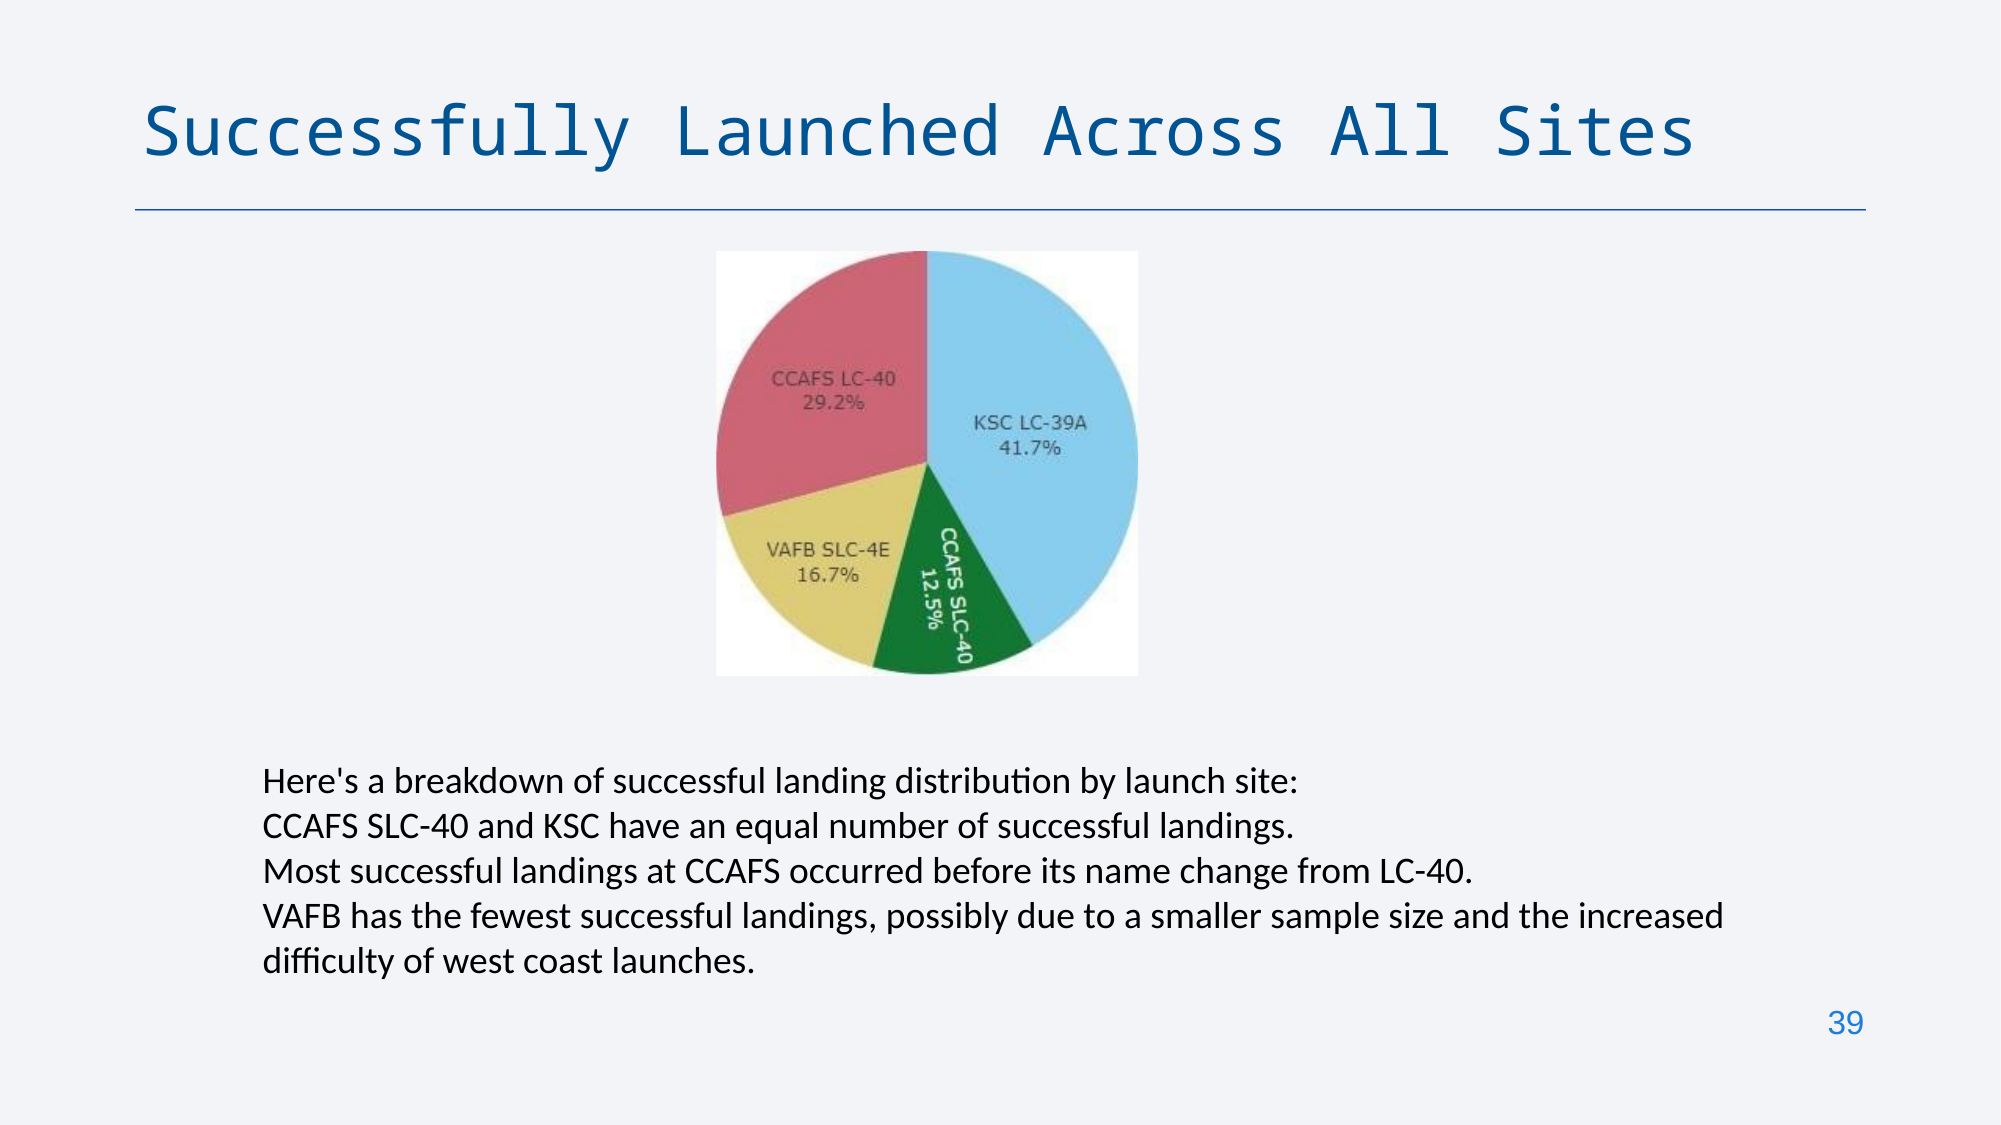

Successfully Launched Across All Sites

Here's a breakdown of successful landing distribution by launch site:
CCAFS SLC-40 and KSC have an equal number of successful landings.
Most successful landings at CCAFS occurred before its name change from LC-40.
VAFB has the fewest successful landings, possibly due to a smaller sample size and the increased difficulty of west coast launches.

39